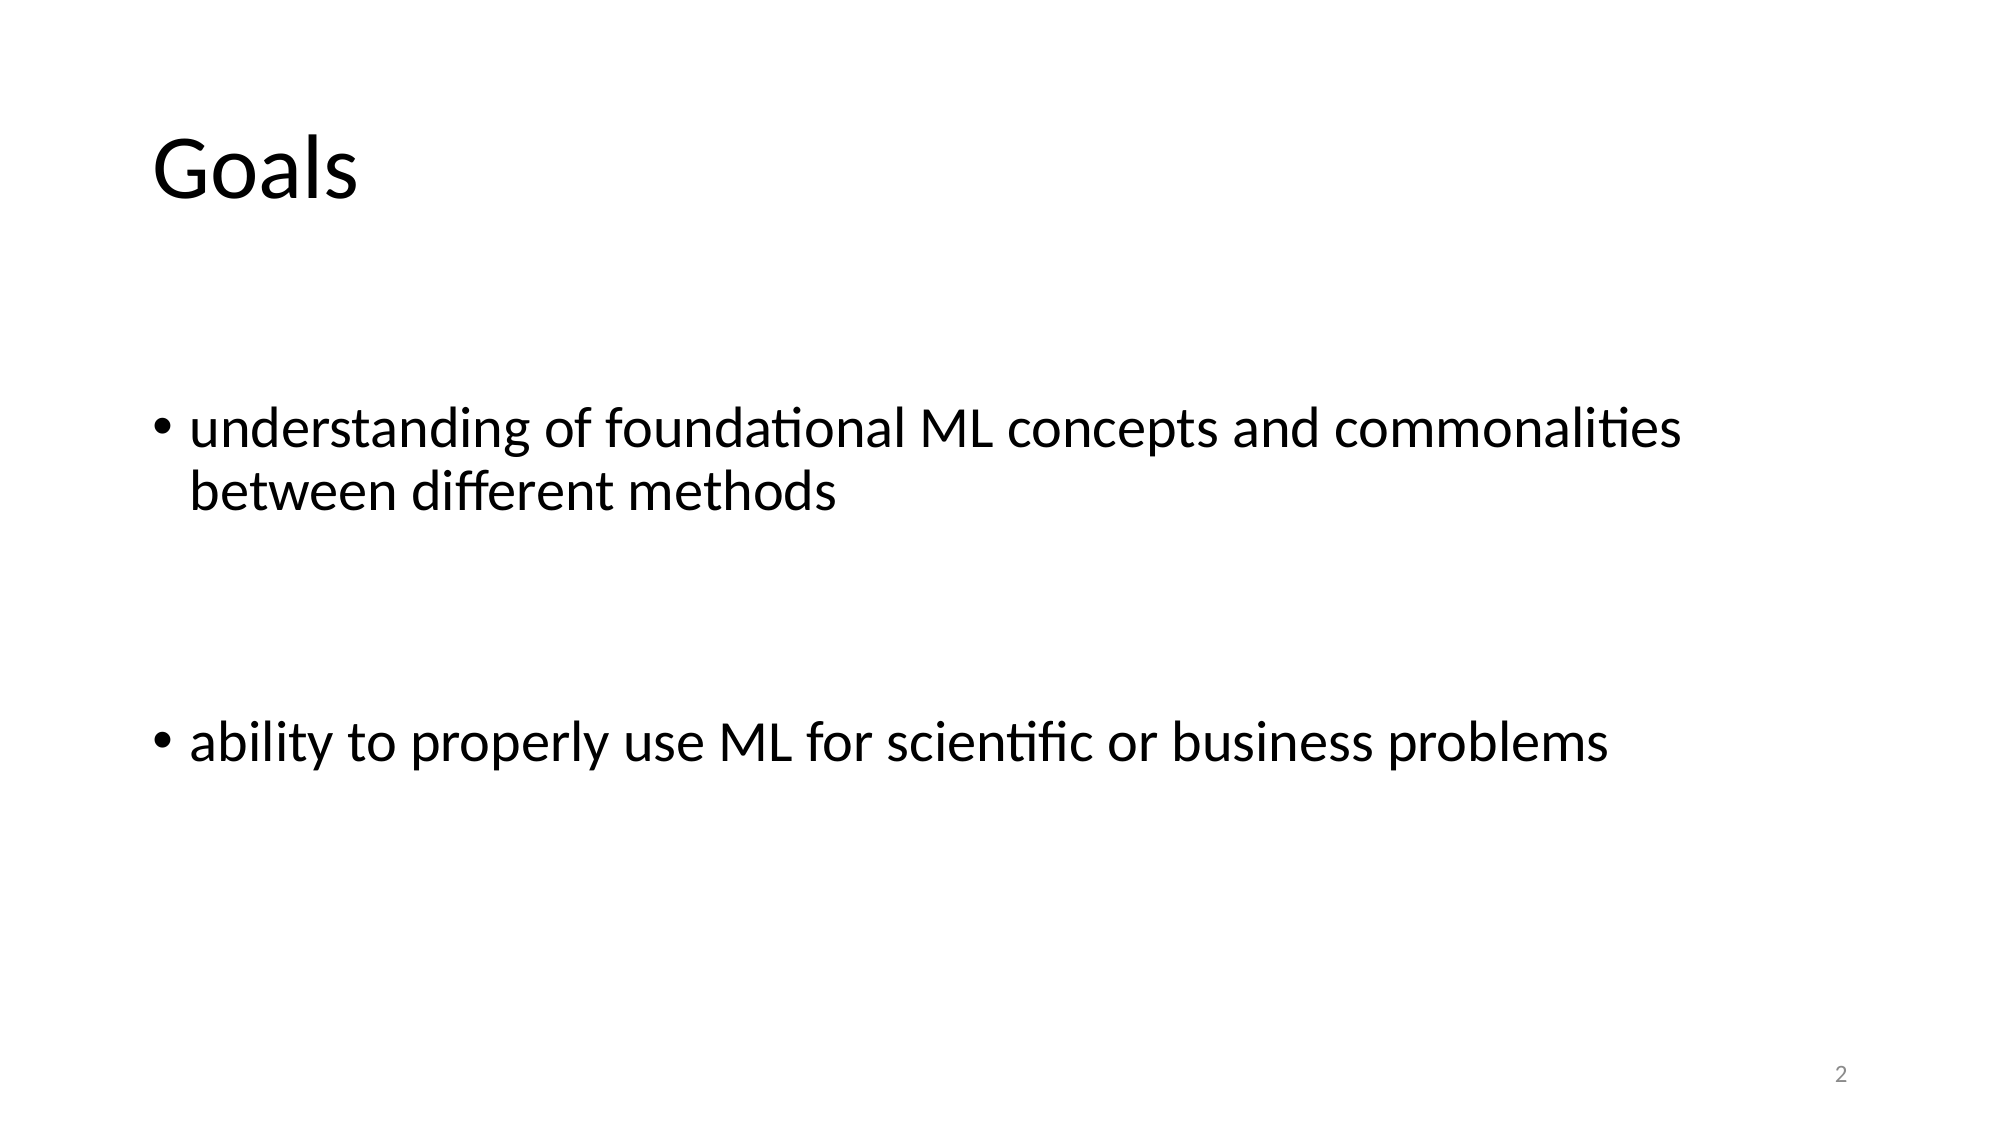

# Goals

understanding of foundational ML concepts and commonalities between different methods

ability to properly use ML for scientific or business problems
2